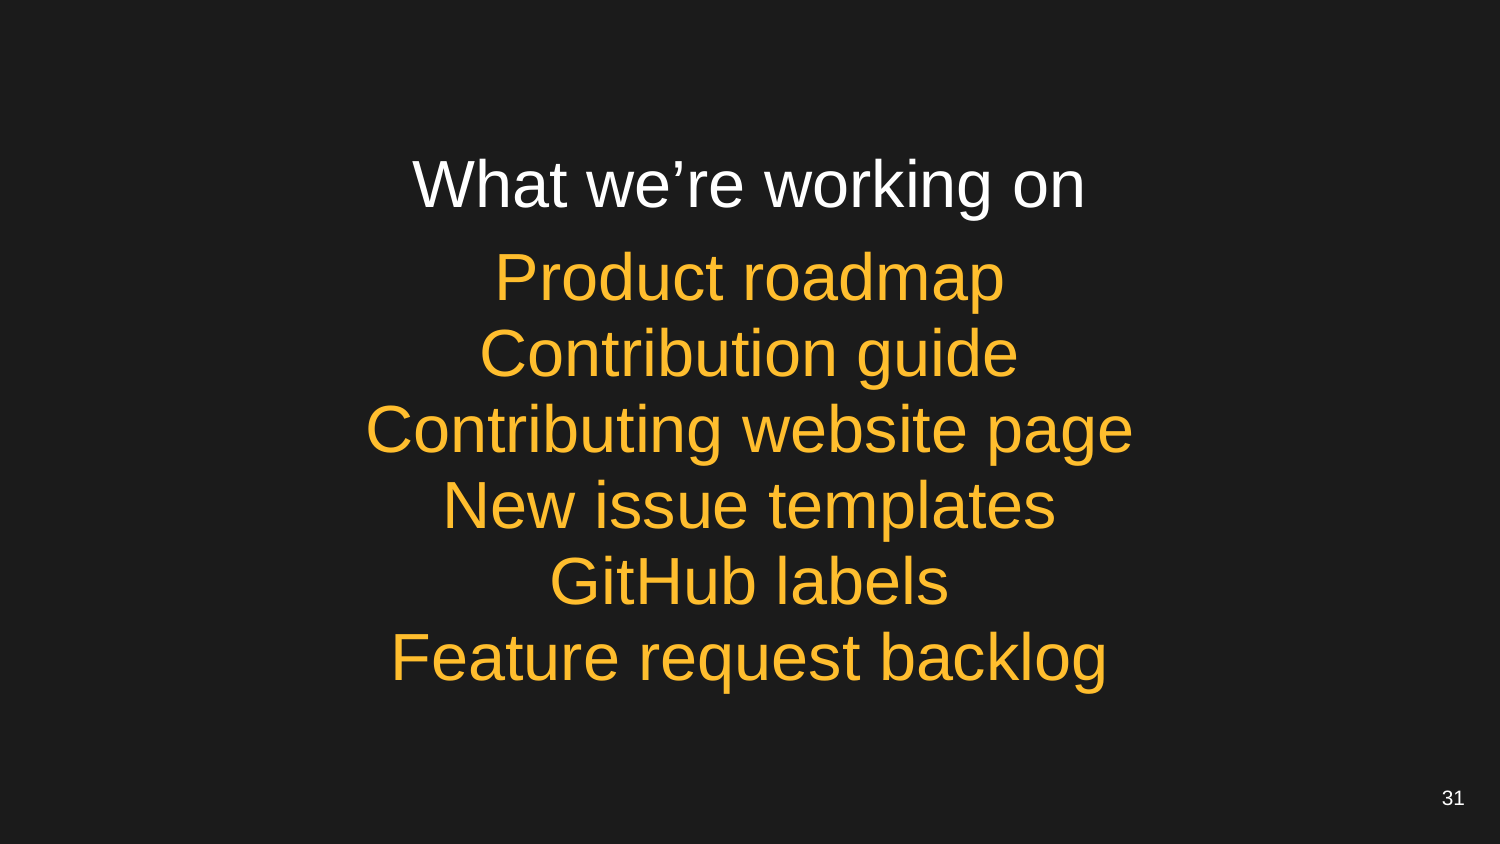

# What we’re working on
Product roadmap
Contribution guide
Contributing website page
New issue templates
GitHub labels
Feature request backlog

31